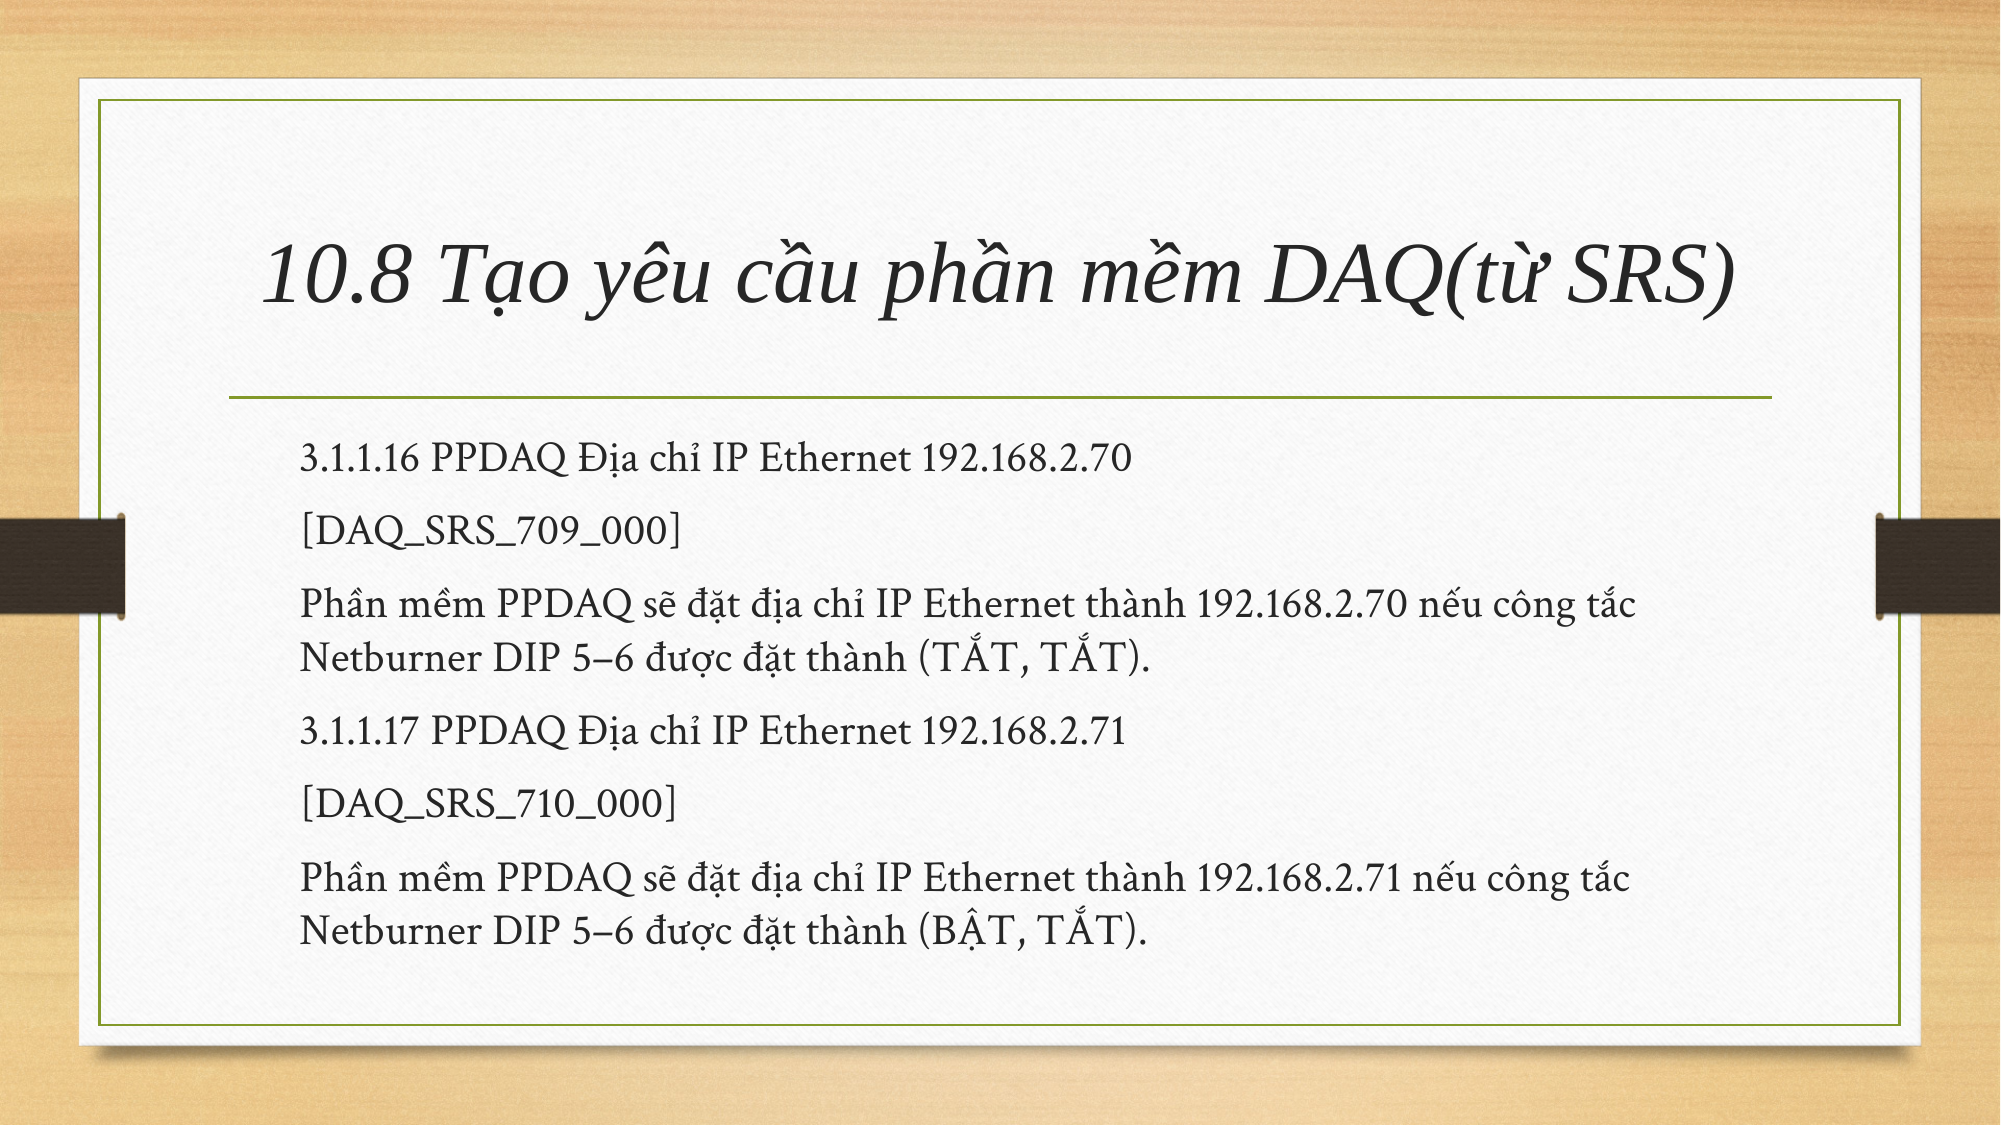

# 10.8 Tạo yêu cầu phần mềm DAQ(từ SRS)
3.1.1.16 PPDAQ Địa chỉ IP Ethernet 192.168.2.70
[DAQ_SRS_709_000]
Phần mềm PPDAQ sẽ đặt địa chỉ IP Ethernet thành 192.168.2.70 nếu công tắc Netburner DIP 5–6 được đặt thành (TẮT, TẮT).
3.1.1.17 PPDAQ Địa chỉ IP Ethernet 192.168.2.71
[DAQ_SRS_710_000]
Phần mềm PPDAQ sẽ đặt địa chỉ IP Ethernet thành 192.168.2.71 nếu công tắc Netburner DIP 5–6 được đặt thành (BẬT, TẮT).